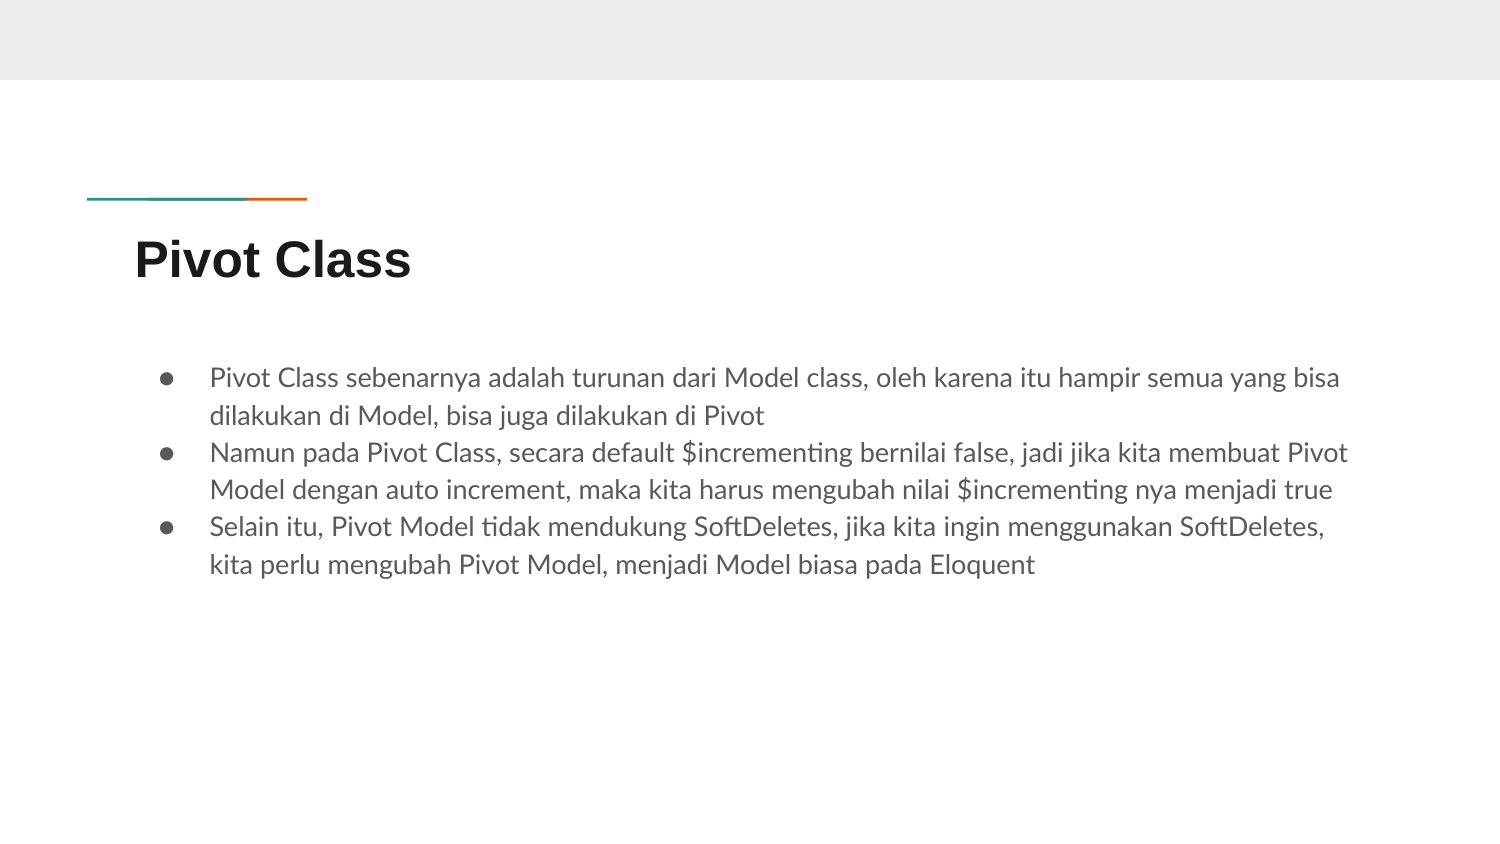

# Pivot Class
Pivot Class sebenarnya adalah turunan dari Model class, oleh karena itu hampir semua yang bisa dilakukan di Model, bisa juga dilakukan di Pivot
Namun pada Pivot Class, secara default $incrementing bernilai false, jadi jika kita membuat Pivot Model dengan auto increment, maka kita harus mengubah nilai $incrementing nya menjadi true
Selain itu, Pivot Model tidak mendukung SoftDeletes, jika kita ingin menggunakan SoftDeletes, kita perlu mengubah Pivot Model, menjadi Model biasa pada Eloquent